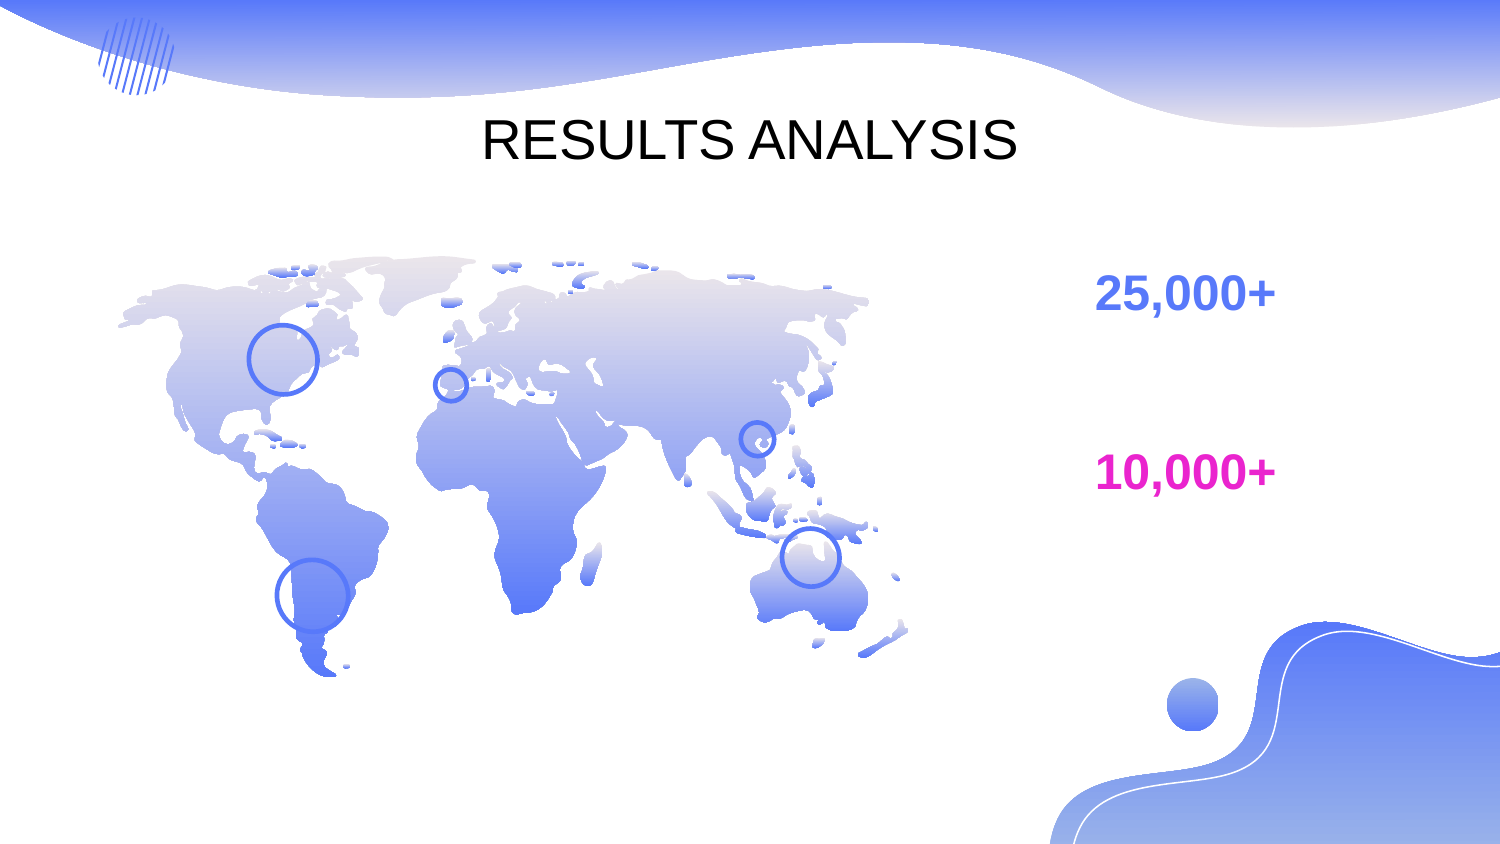

# RESULTS ANALYSIS
25,000+

It’s the biggest planet in the Solar System

10,000+

Despite being red, Mars is actually a cold place